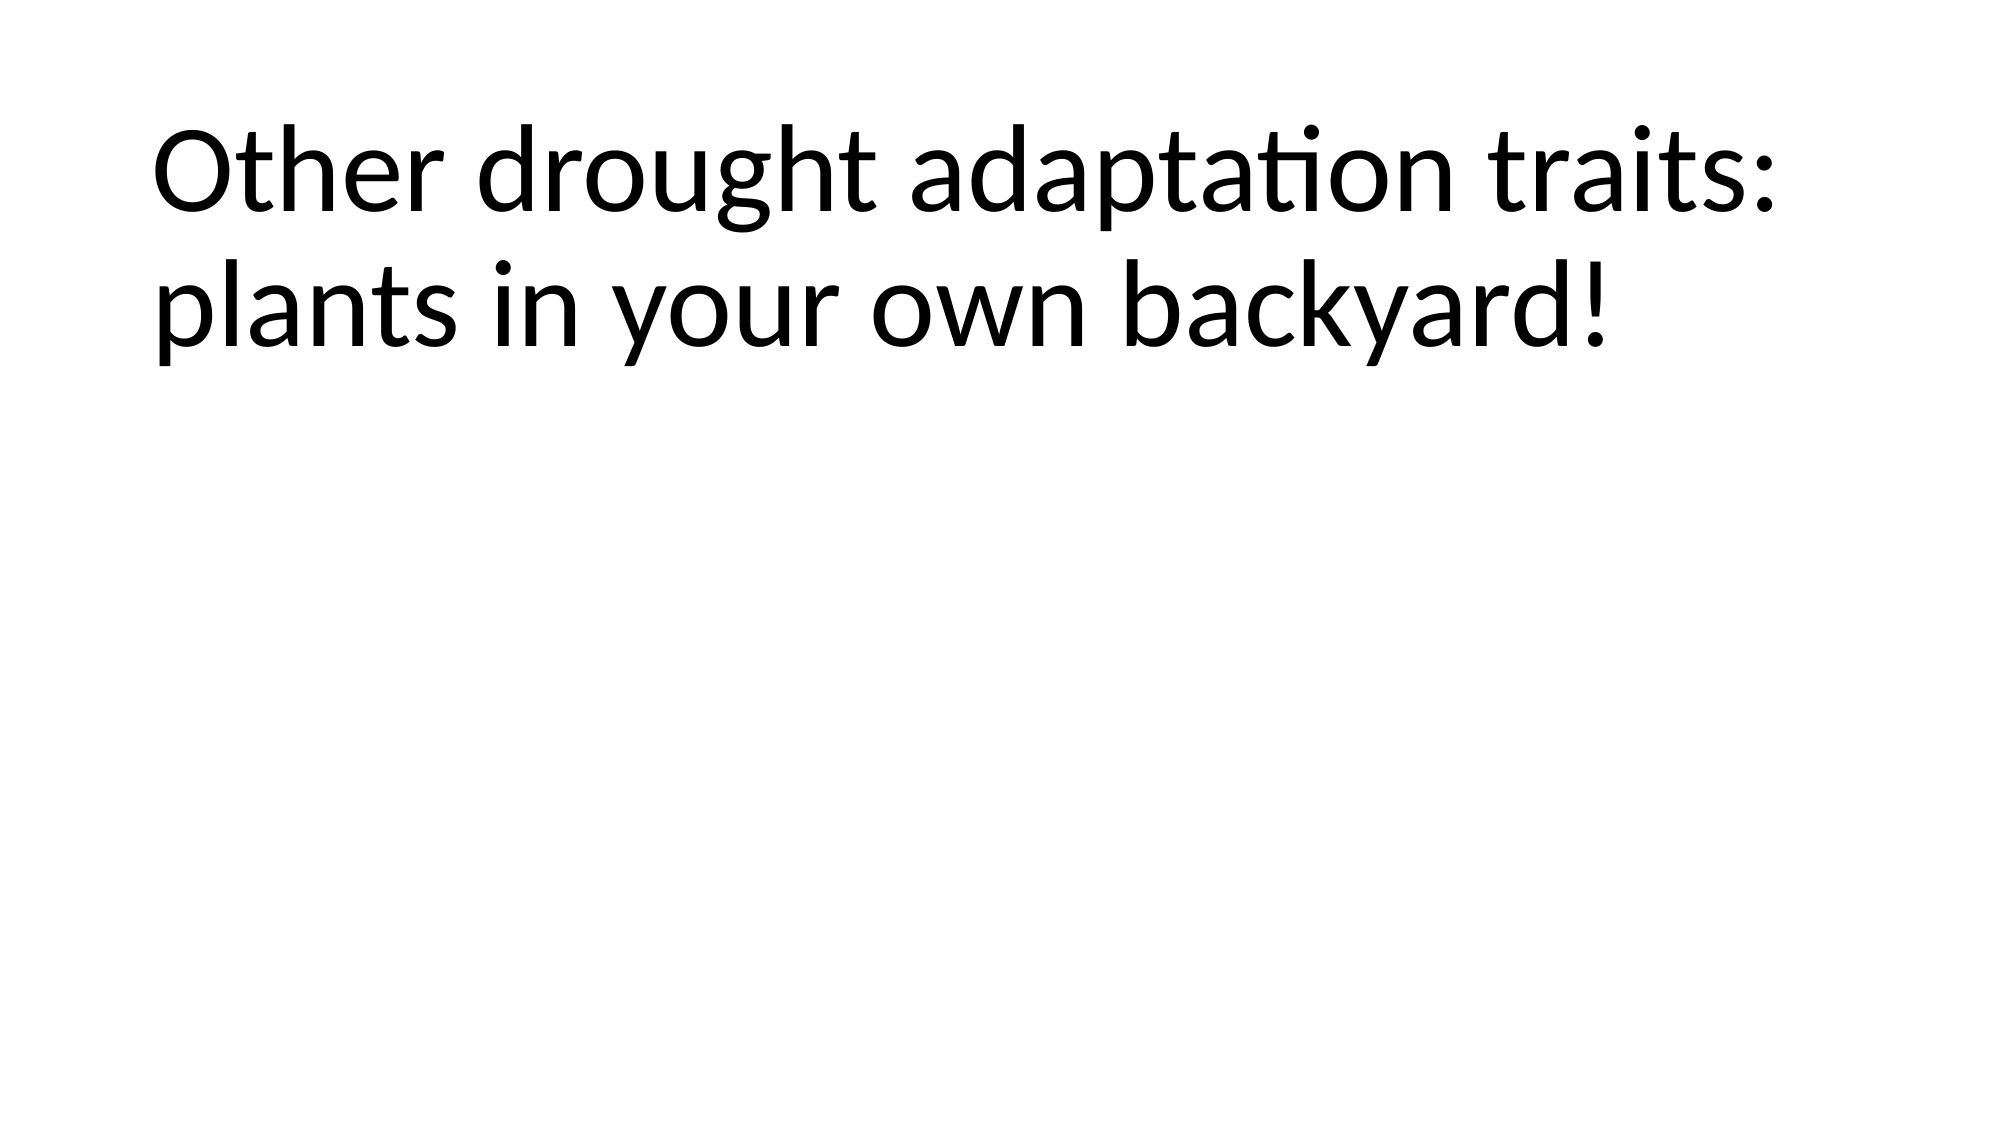

# Other drought adaptation traits: plants in your own backyard!